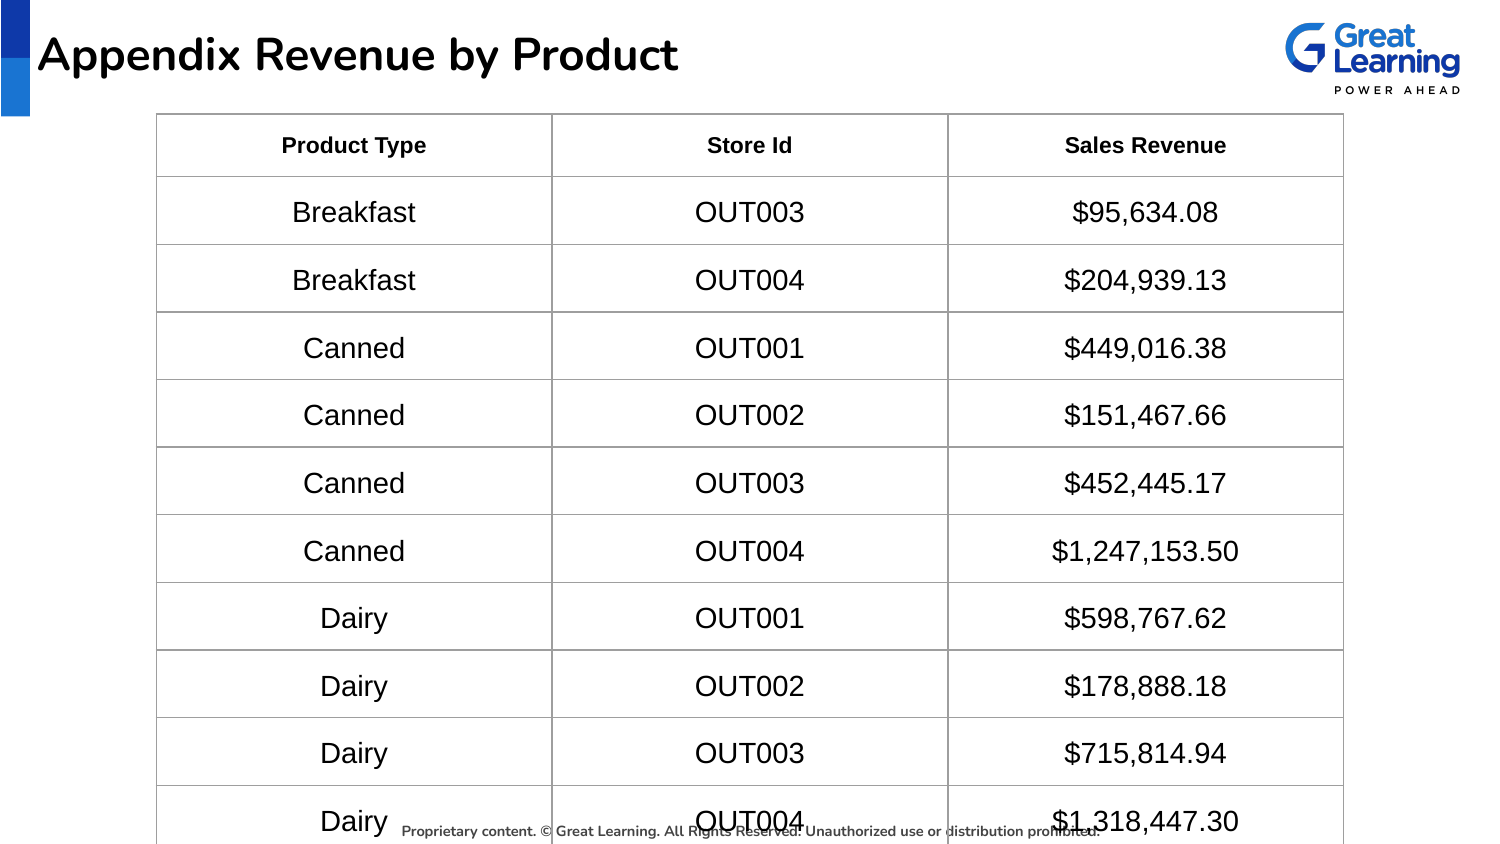

# Appendix Revenue by Product
| Product Type | Store Id | Sales Revenue |
| --- | --- | --- |
| Breakfast | OUT003 | $95,634.08 |
| Breakfast | OUT004 | $204,939.13 |
| Canned | OUT001 | $449,016.38 |
| Canned | OUT002 | $151,467.66 |
| Canned | OUT003 | $452,445.17 |
| Canned | OUT004 | $1,247,153.50 |
| Dairy | OUT001 | $598,767.62 |
| Dairy | OUT002 | $178,888.18 |
| Dairy | OUT003 | $715,814.94 |
| Dairy | OUT004 | $1,318,447.30 |